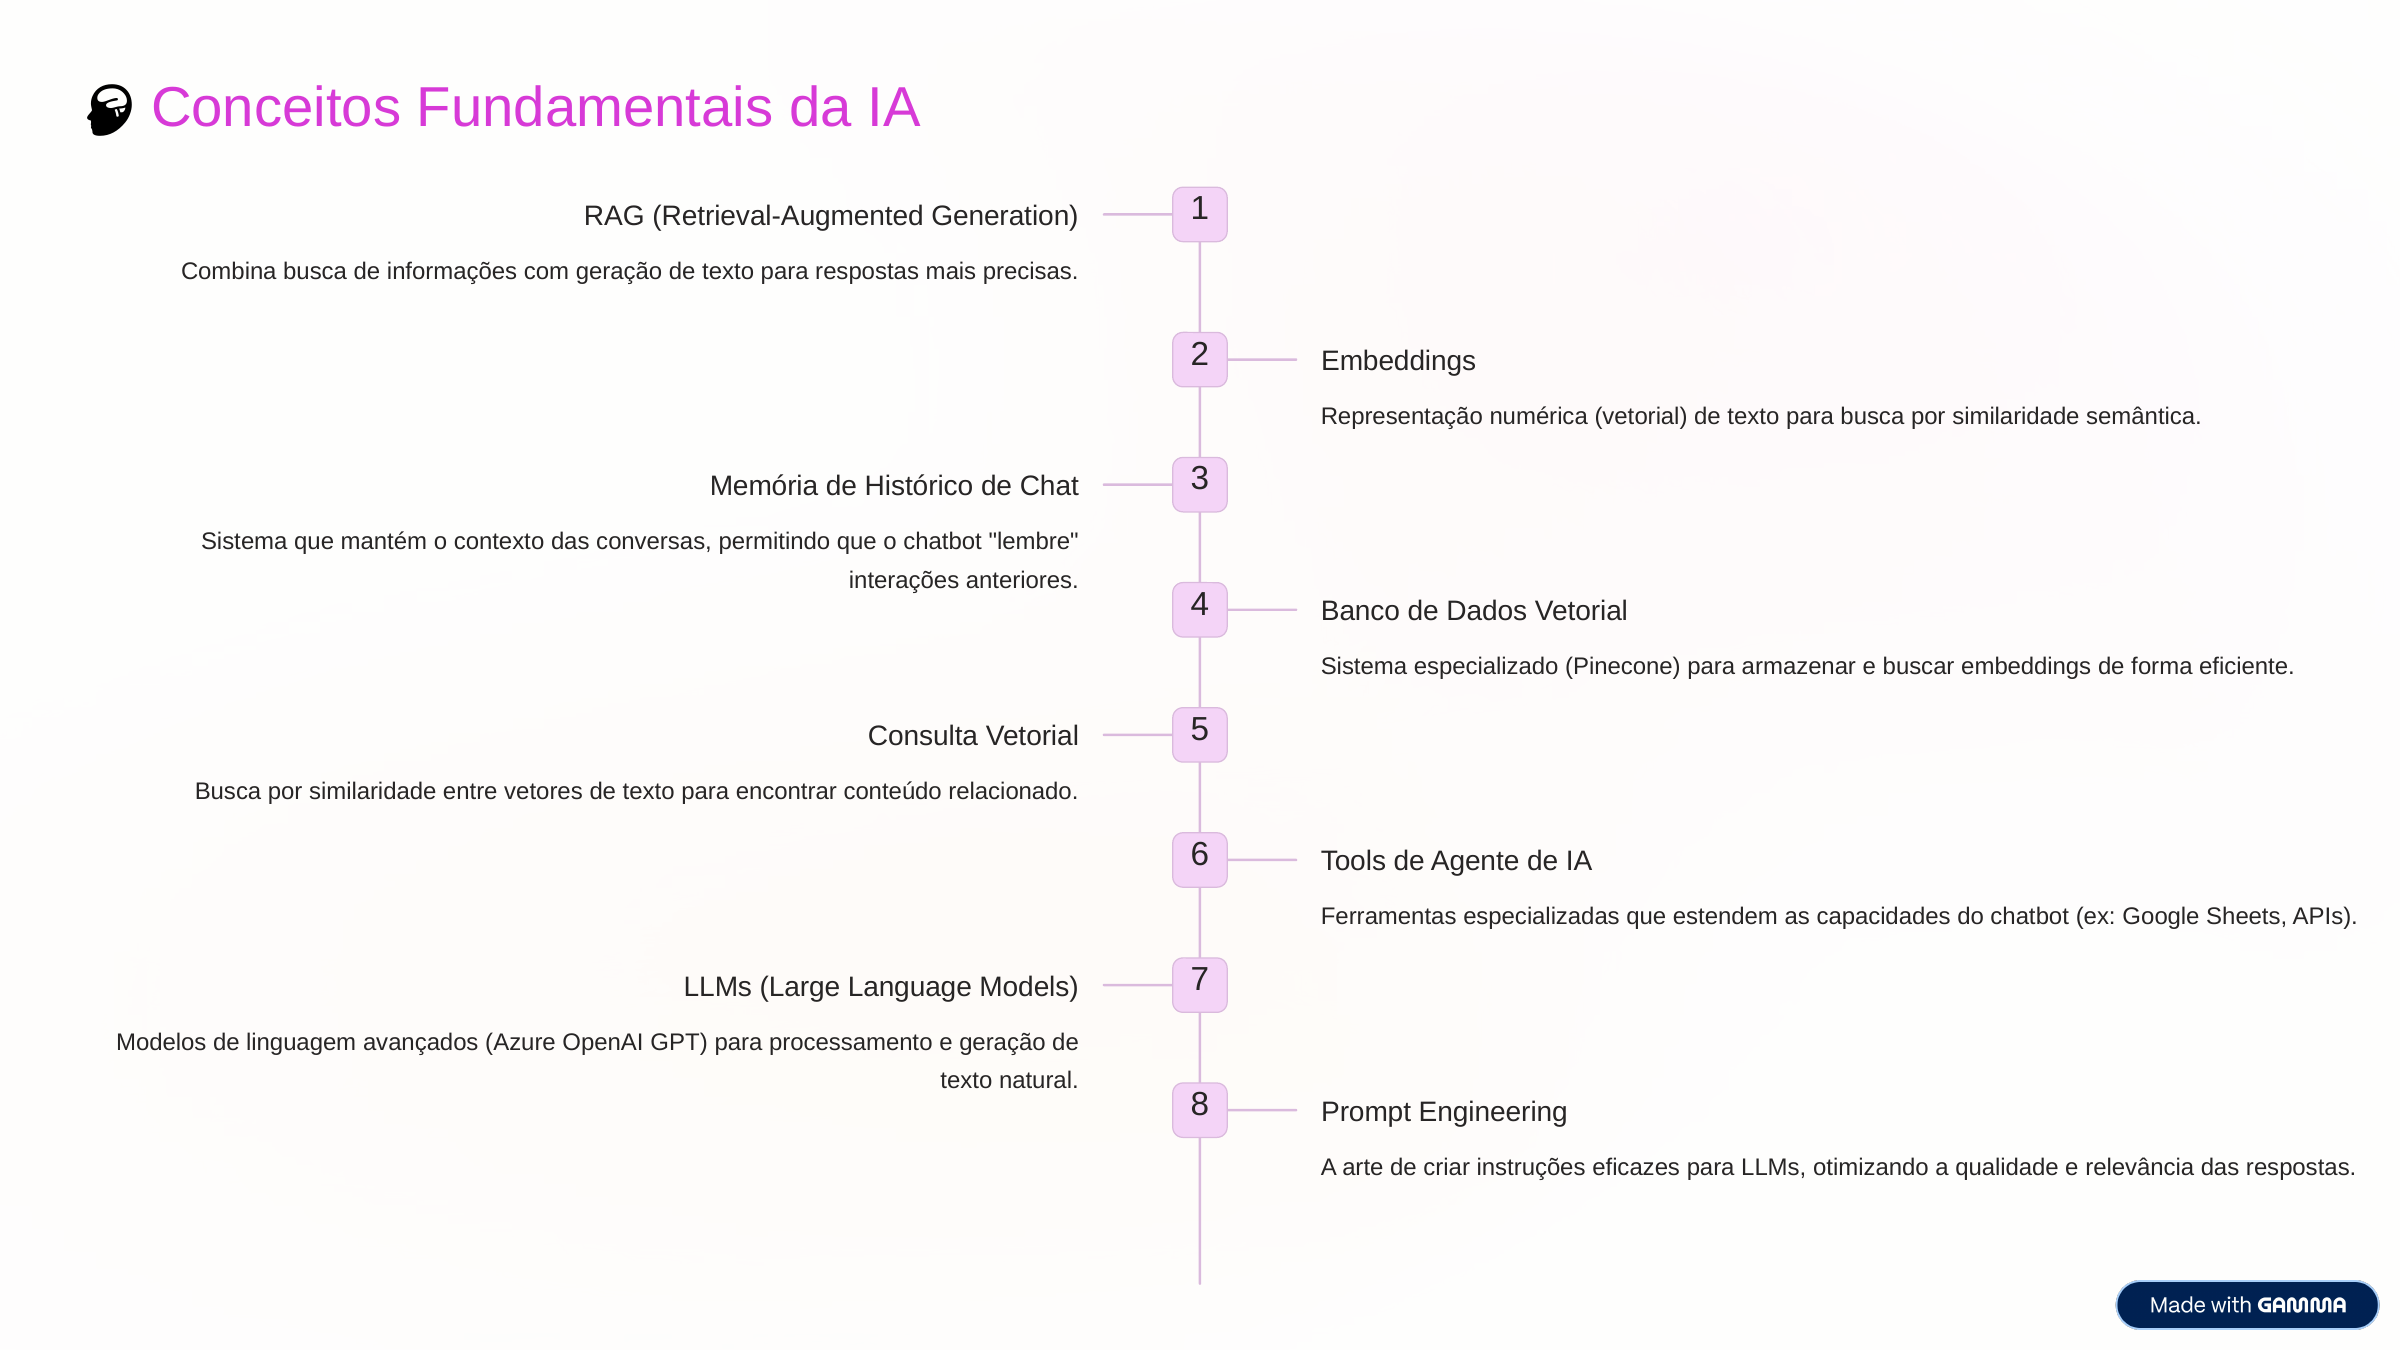

🧠 Conceitos Fundamentais da IA

1
RAG (Retrieval-Augmented Generation)

Combina busca de informações com geração de texto para respostas mais precisas.

2
Embeddings

Representação numérica (vetorial) de texto para busca por similaridade semântica.

3
Memória de Histórico de Chat

Sistema que mantém o contexto das conversas, permitindo que o chatbot "lembre" interações anteriores.

4
Banco de Dados Vetorial

Sistema especializado (Pinecone) para armazenar e buscar embeddings de forma eficiente.

5
Consulta Vetorial

Busca por similaridade entre vetores de texto para encontrar conteúdo relacionado.

6
Tools de Agente de IA

Ferramentas especializadas que estendem as capacidades do chatbot (ex: Google Sheets, APIs).

7
LLMs (Large Language Models)

Modelos de linguagem avançados (Azure OpenAI GPT) para processamento e geração de texto natural.

8
Prompt Engineering

A arte de criar instruções eficazes para LLMs, otimizando a qualidade e relevância das respostas.